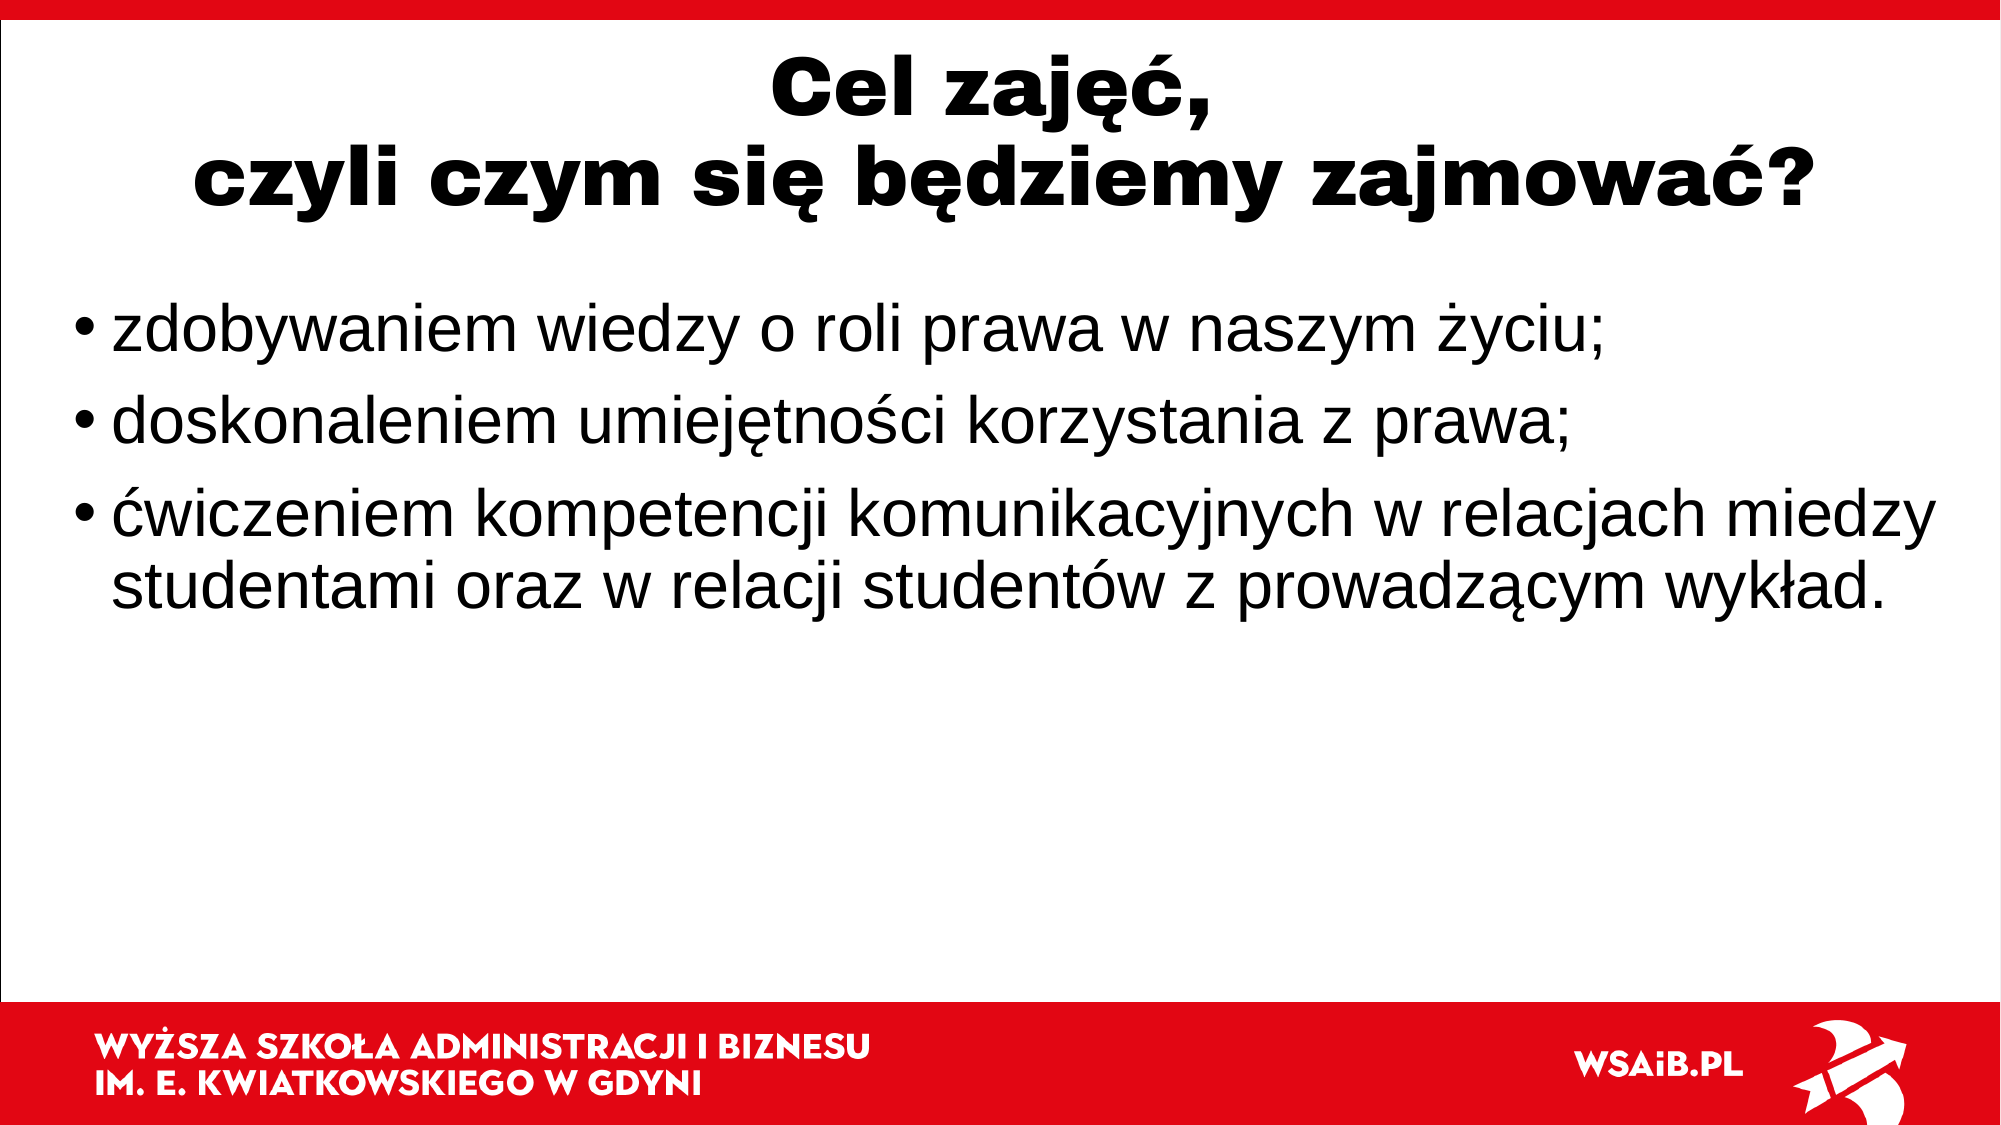

Cel zajęć,
czyli czym się będziemy zajmować?
zdobywaniem wiedzy o roli prawa w naszym życiu;
doskonaleniem umiejętności korzystania z prawa;
ćwiczeniem kompetencji komunikacyjnych w relacjach miedzy studentami oraz w relacji studentów z prowadzącym wykład.